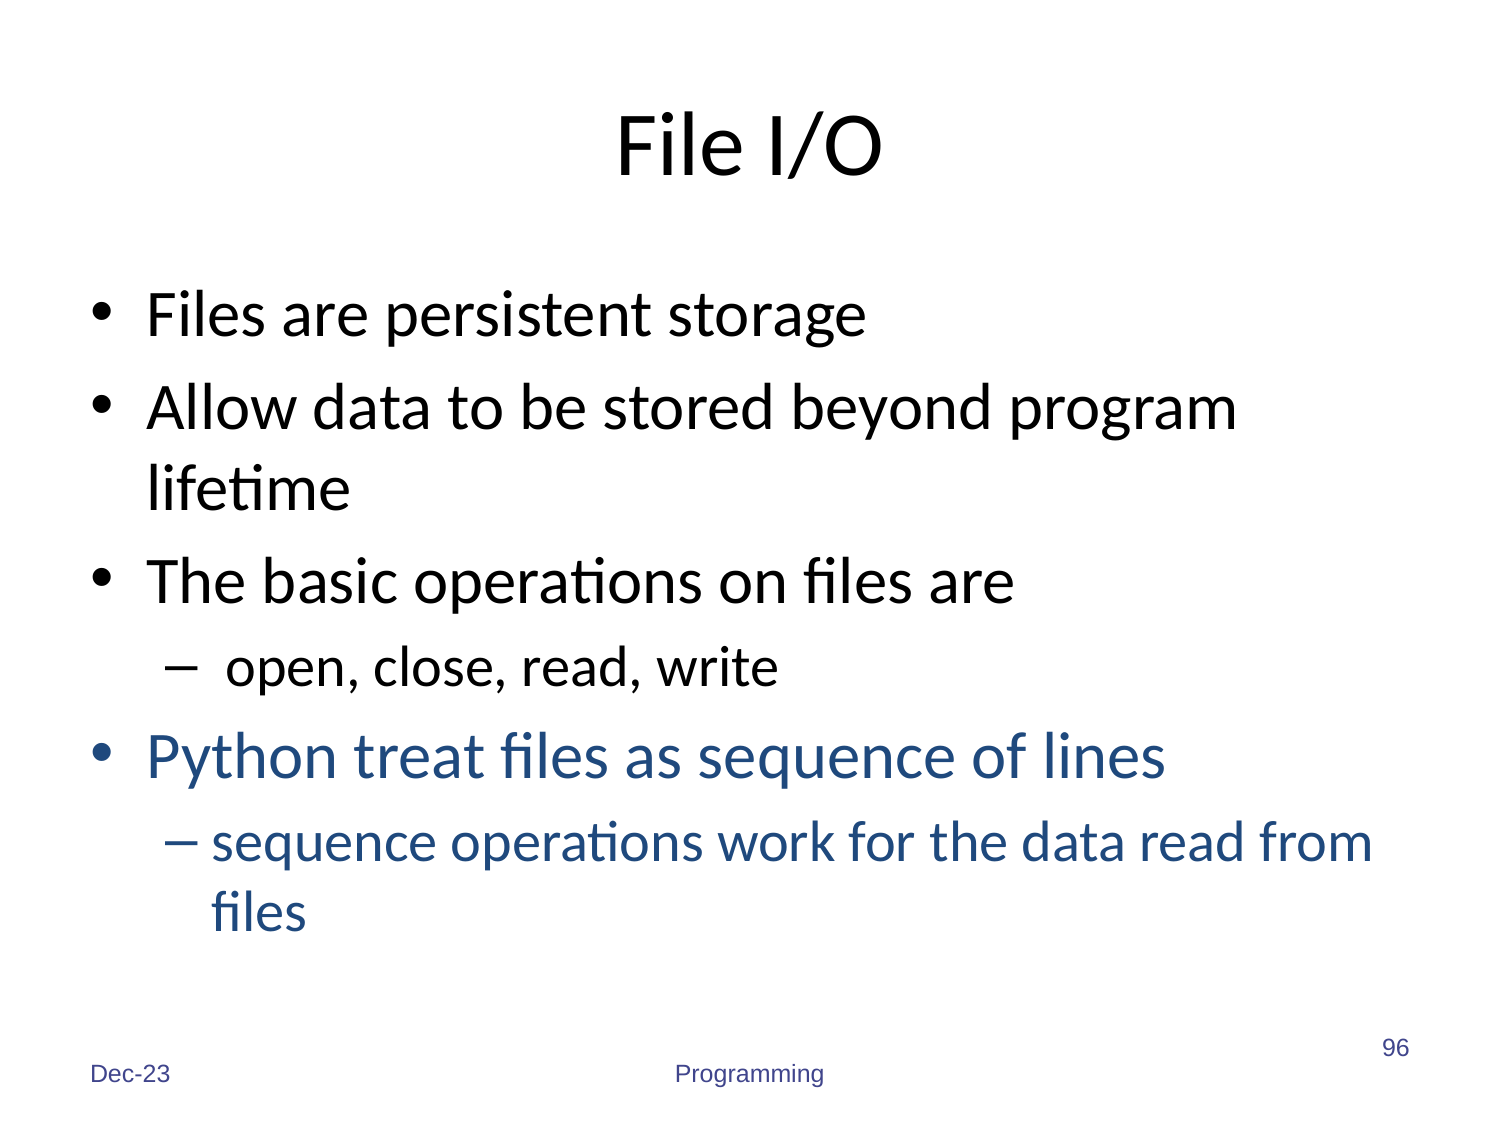

# File I/O
Files are persistent storage
Allow data to be stored beyond program lifetime
The basic operations on files are
 open, close, read, write
Python treat files as sequence of lines
sequence operations work for the data read from files
96
Dec-23
Programming